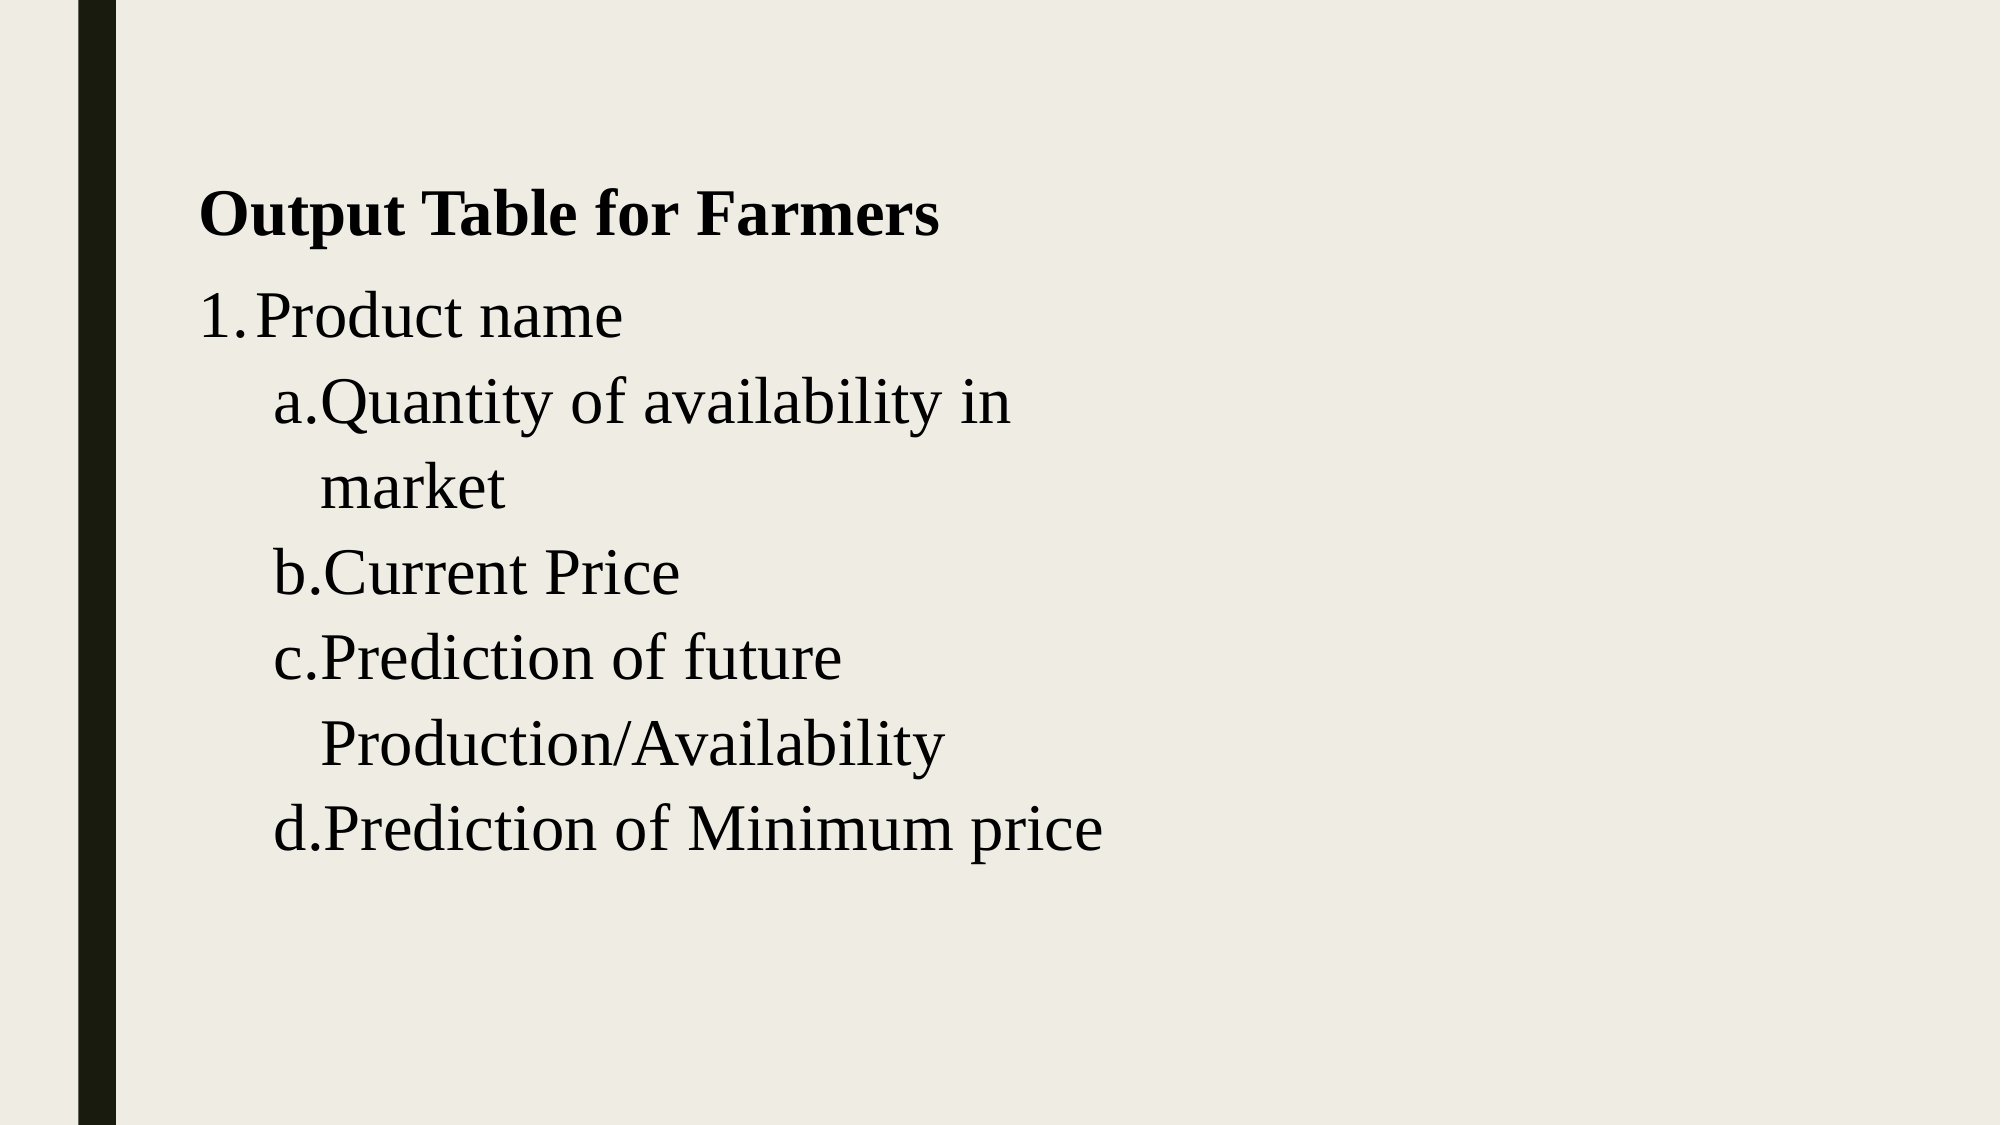

Output Table for Farmers
Product name
Quantity of availability in market
Current Price
Prediction of future Production/Availability
Prediction of Minimum price